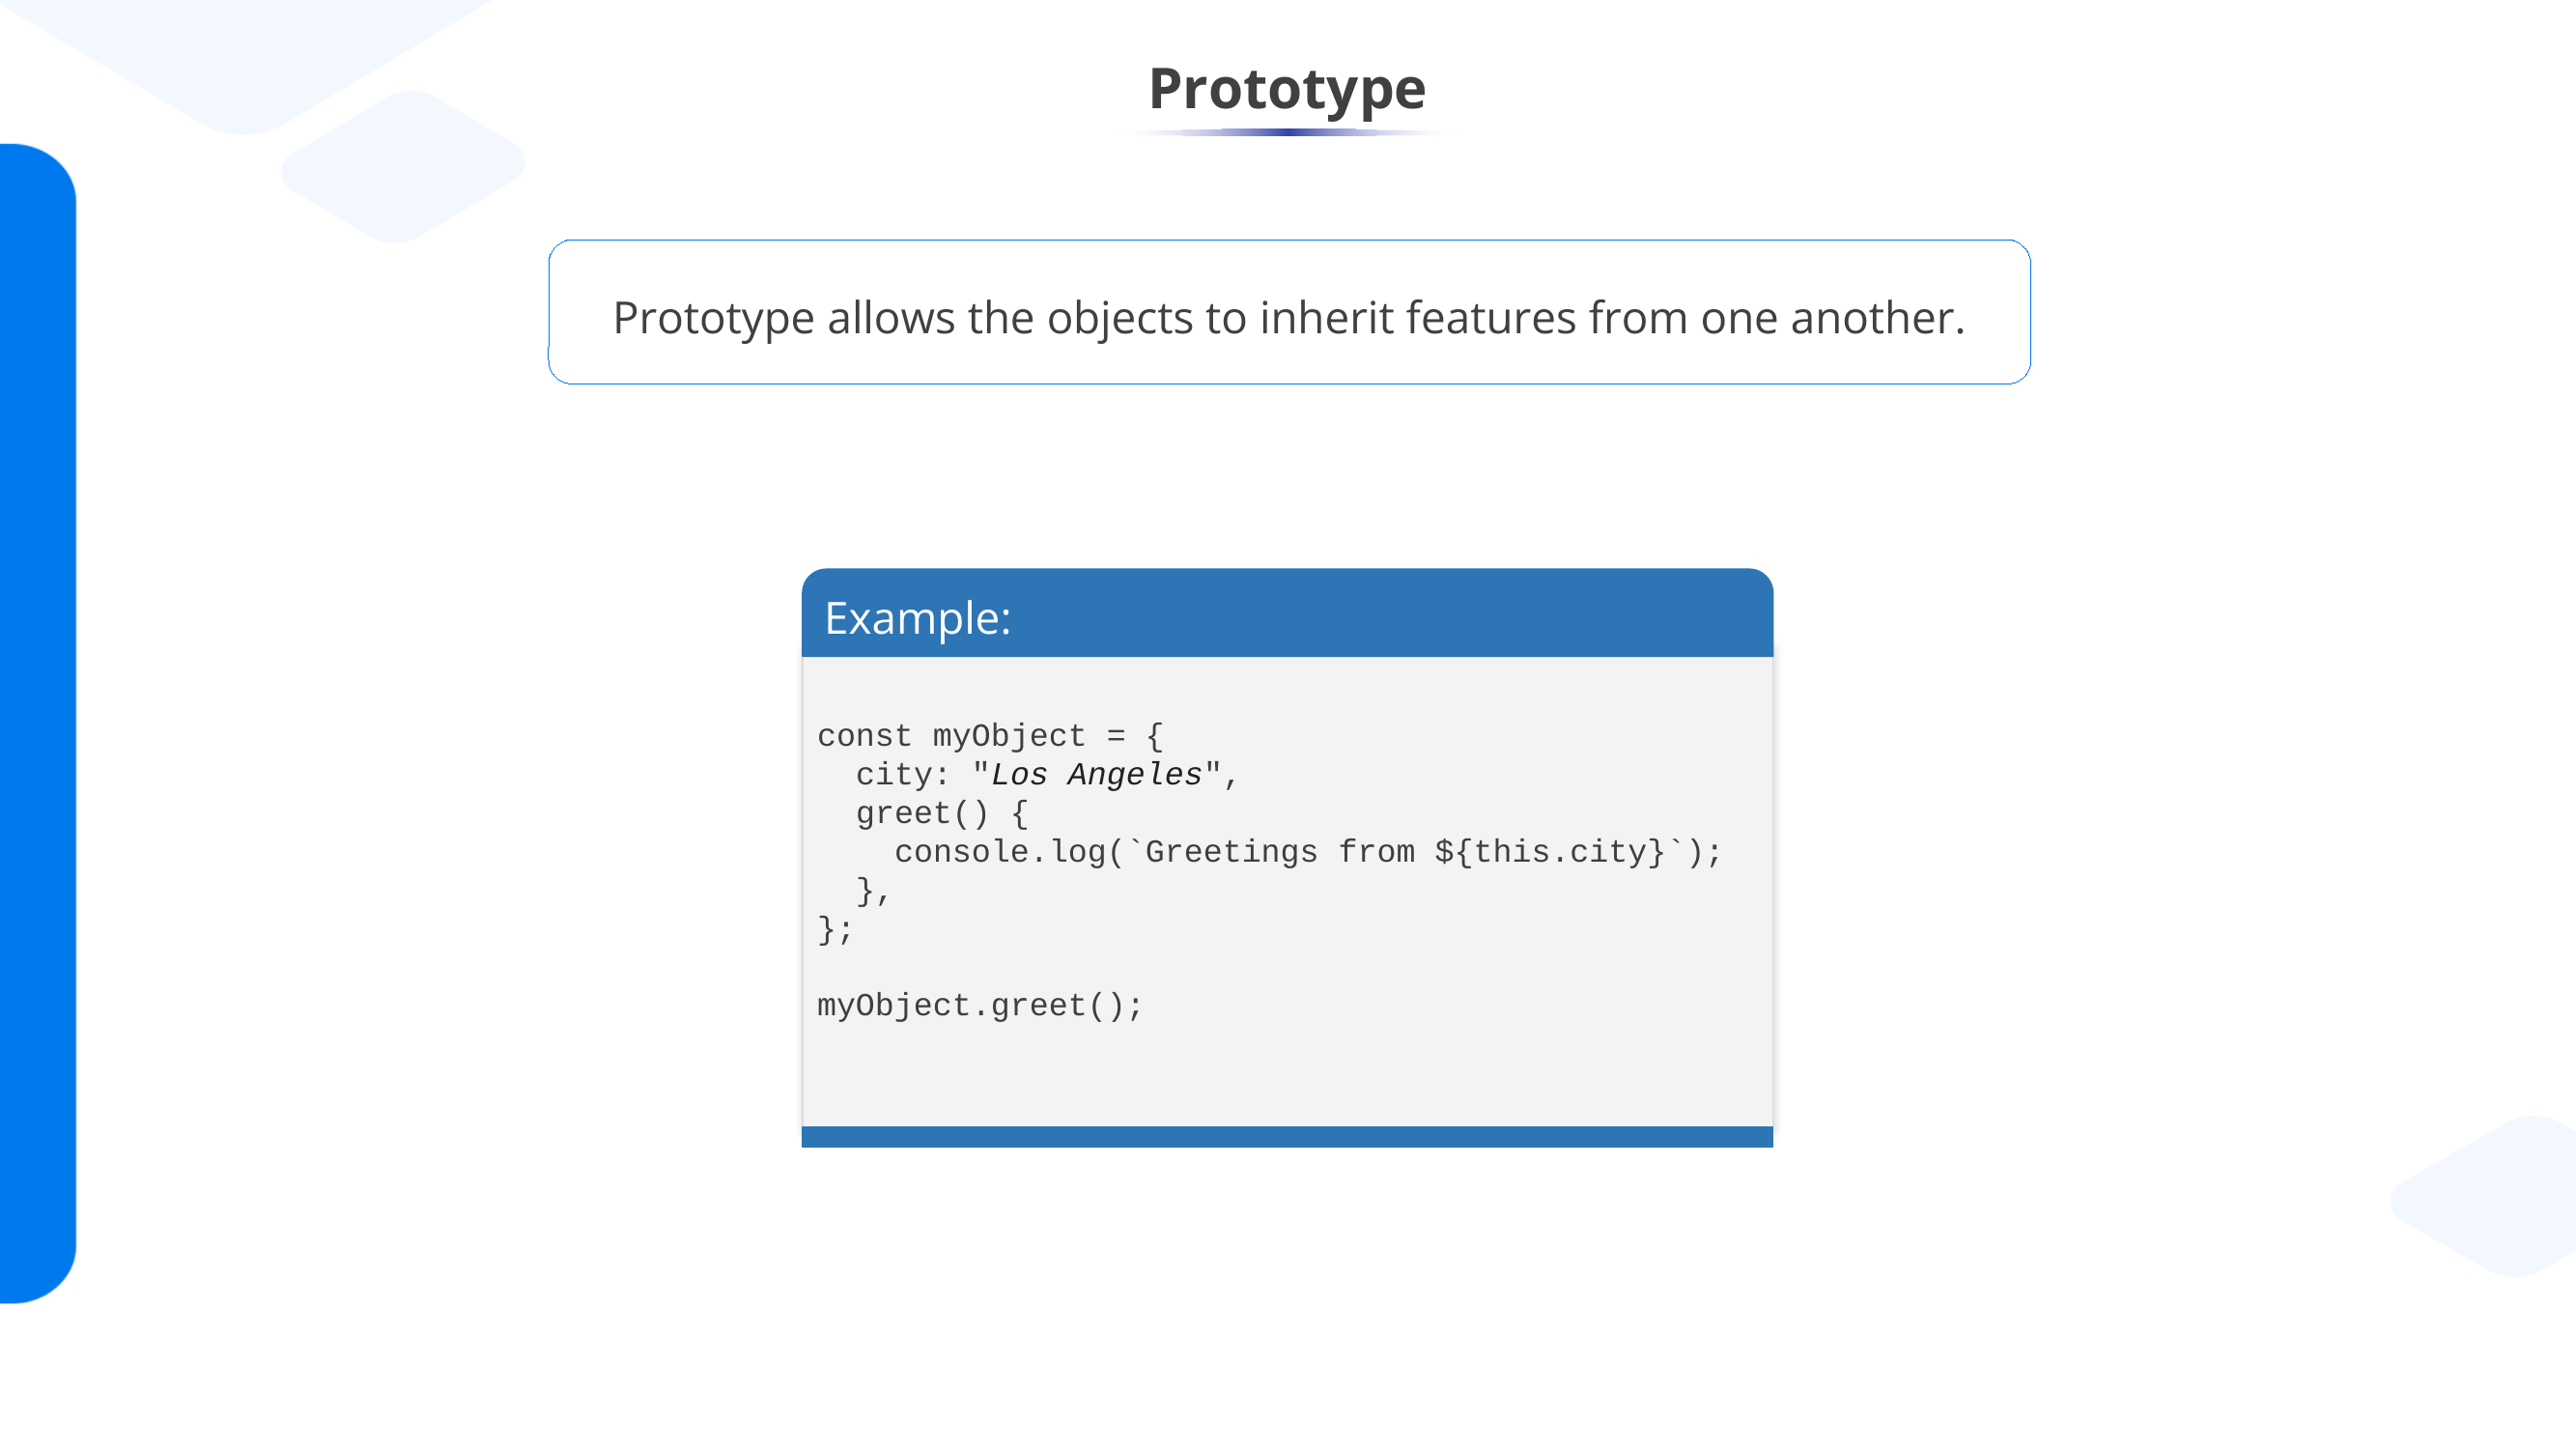

# Prototype

Prototype allows the objects to inherit features from one another.
Example:

const myObject = {
  city: "Los Angeles",
  greet() {
    console.log(`Greetings from ${this.city}`);
  },
};

myObject.greet();